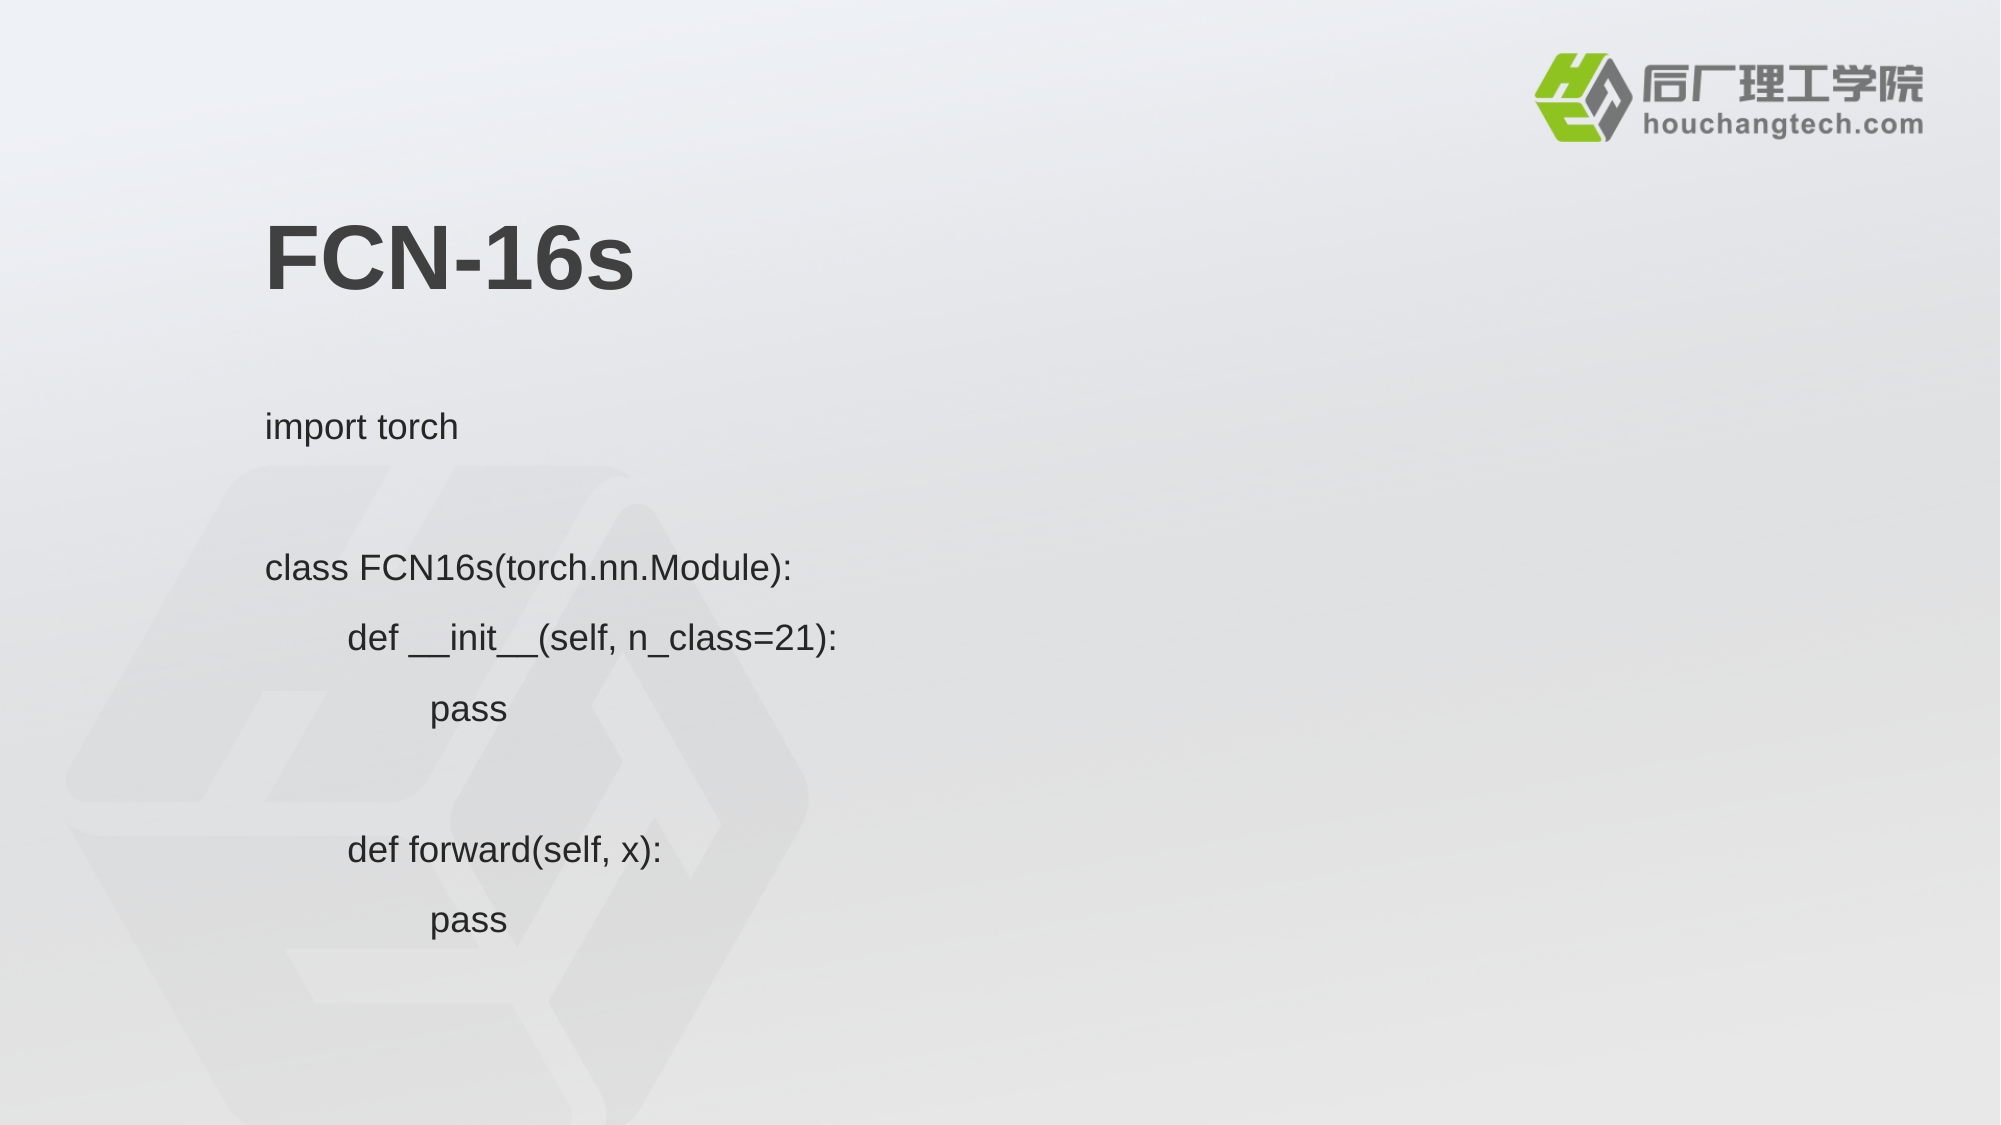

# FCN-16s
import torch

class FCN16s(torch.nn.Module):
	def __init__(self, n_class=21):
		pass

	def forward(self, x):
		pass